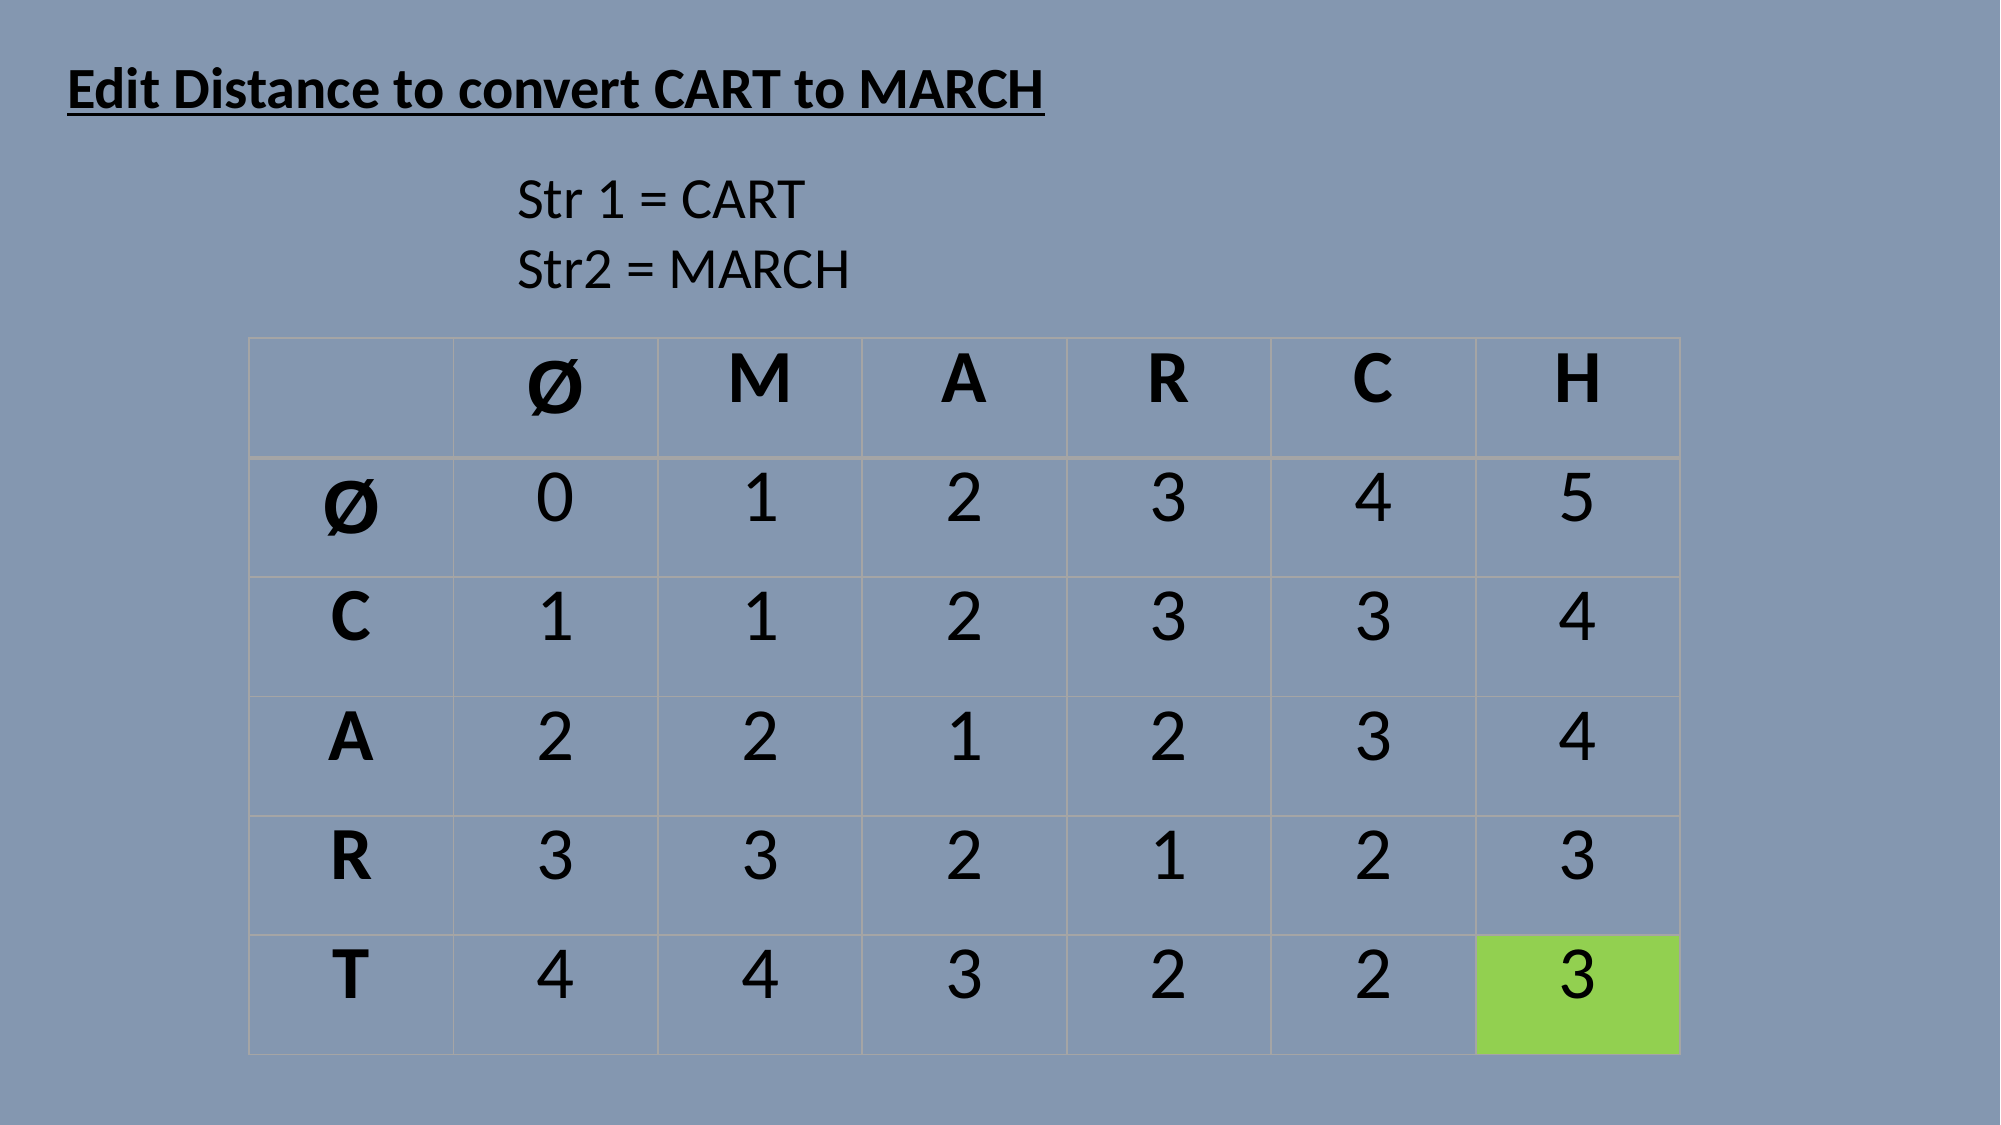

Edit Distance to convert CART to MARCH

			Str 1 = CART
			Str2 = MARCH
|  | Ø | M | A | R | C | H |
| --- | --- | --- | --- | --- | --- | --- |
| Ø | 0 | 1 | 2 | 3 | 4 | 5 |
| C | 1 | 1 | 2 | 3 | 3 | 4 |
| A | 2 | 2 | 1 | 2 | 3 | 4 |
| R | 3 | 3 | 2 | 1 | 2 | 3 |
| T | 4 | 4 | 3 | 2 | 2 | 3 |